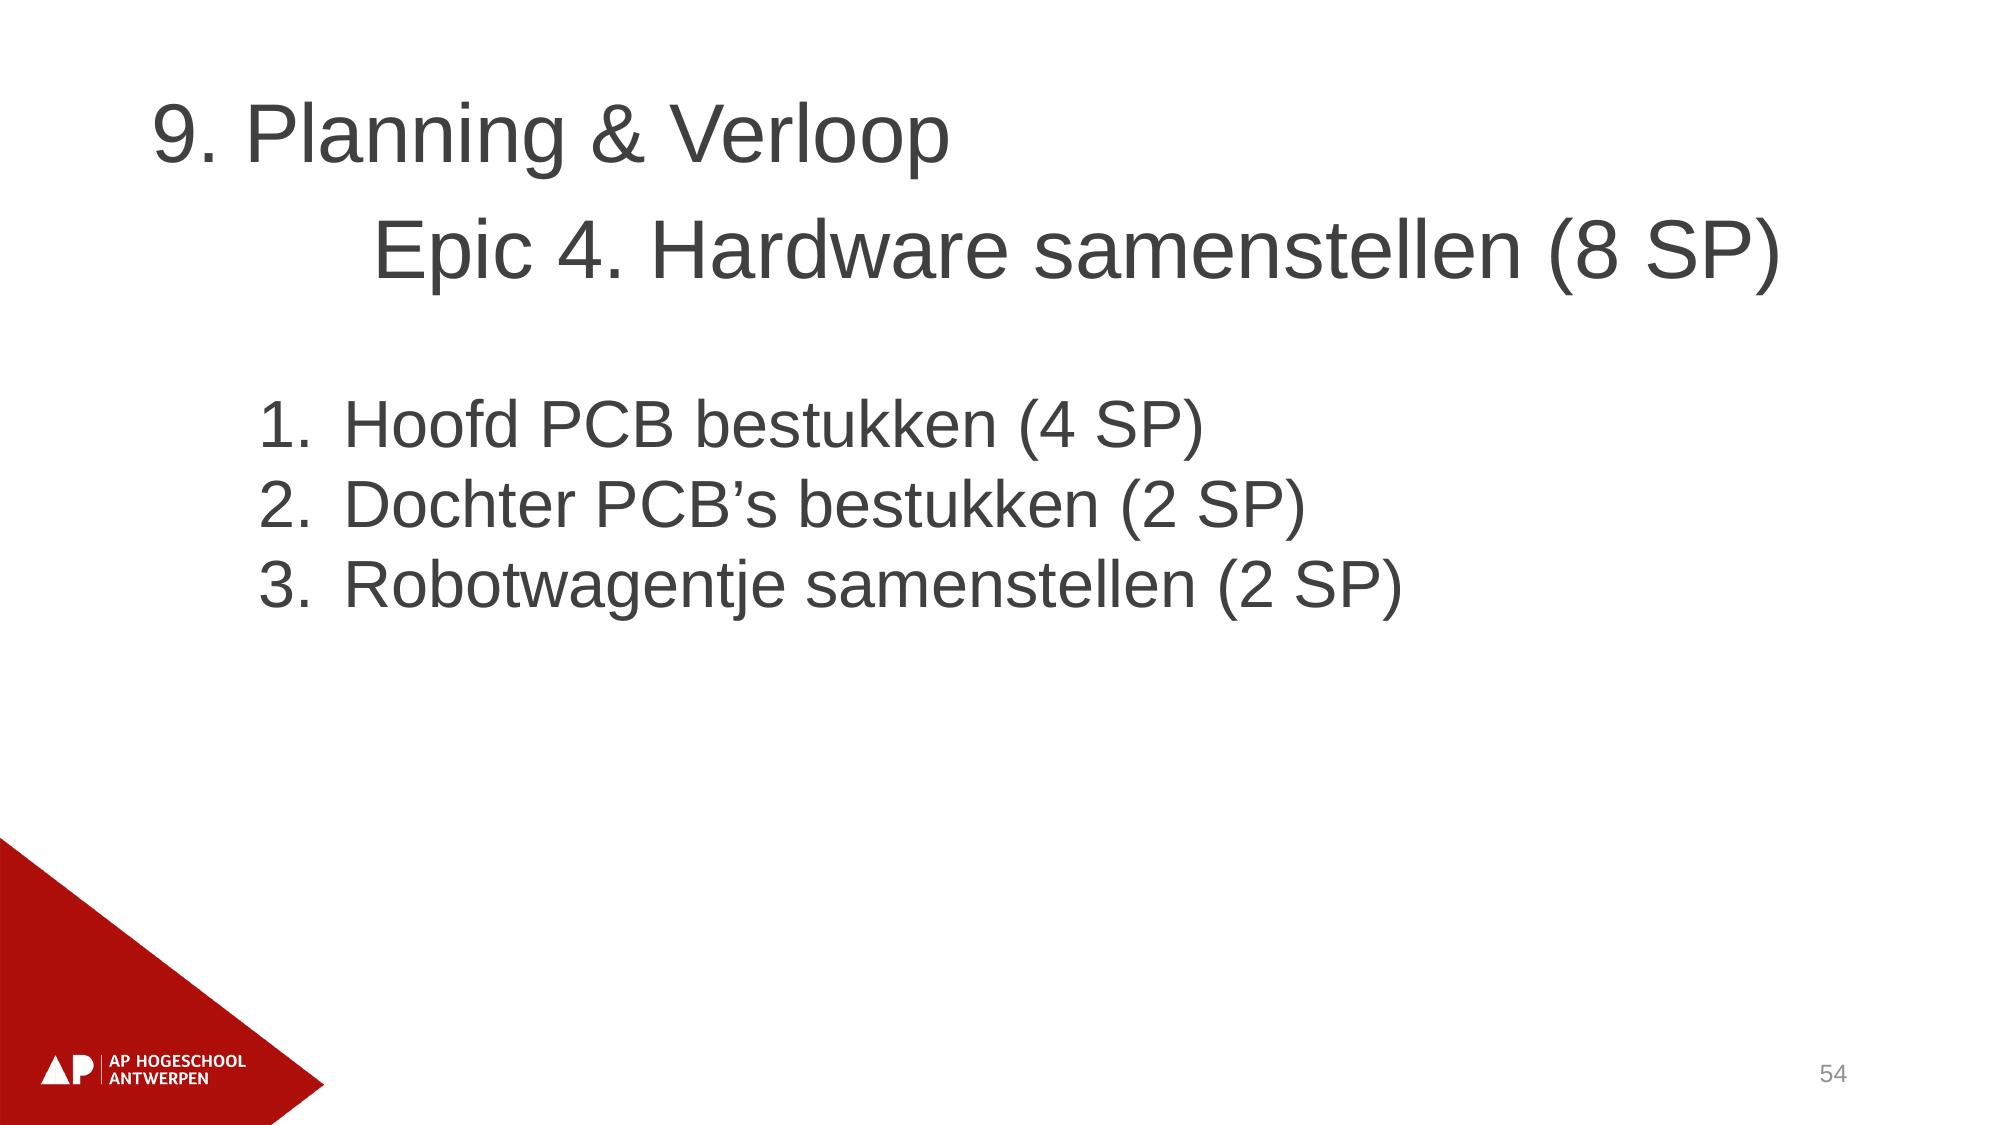

9. Planning & Verloop
			Epic 4. Hardware samenstellen (8 SP)

Hoofd PCB bestukken (4 SP)
Dochter PCB’s bestukken (2 SP)
Robotwagentje samenstellen (2 SP)
54